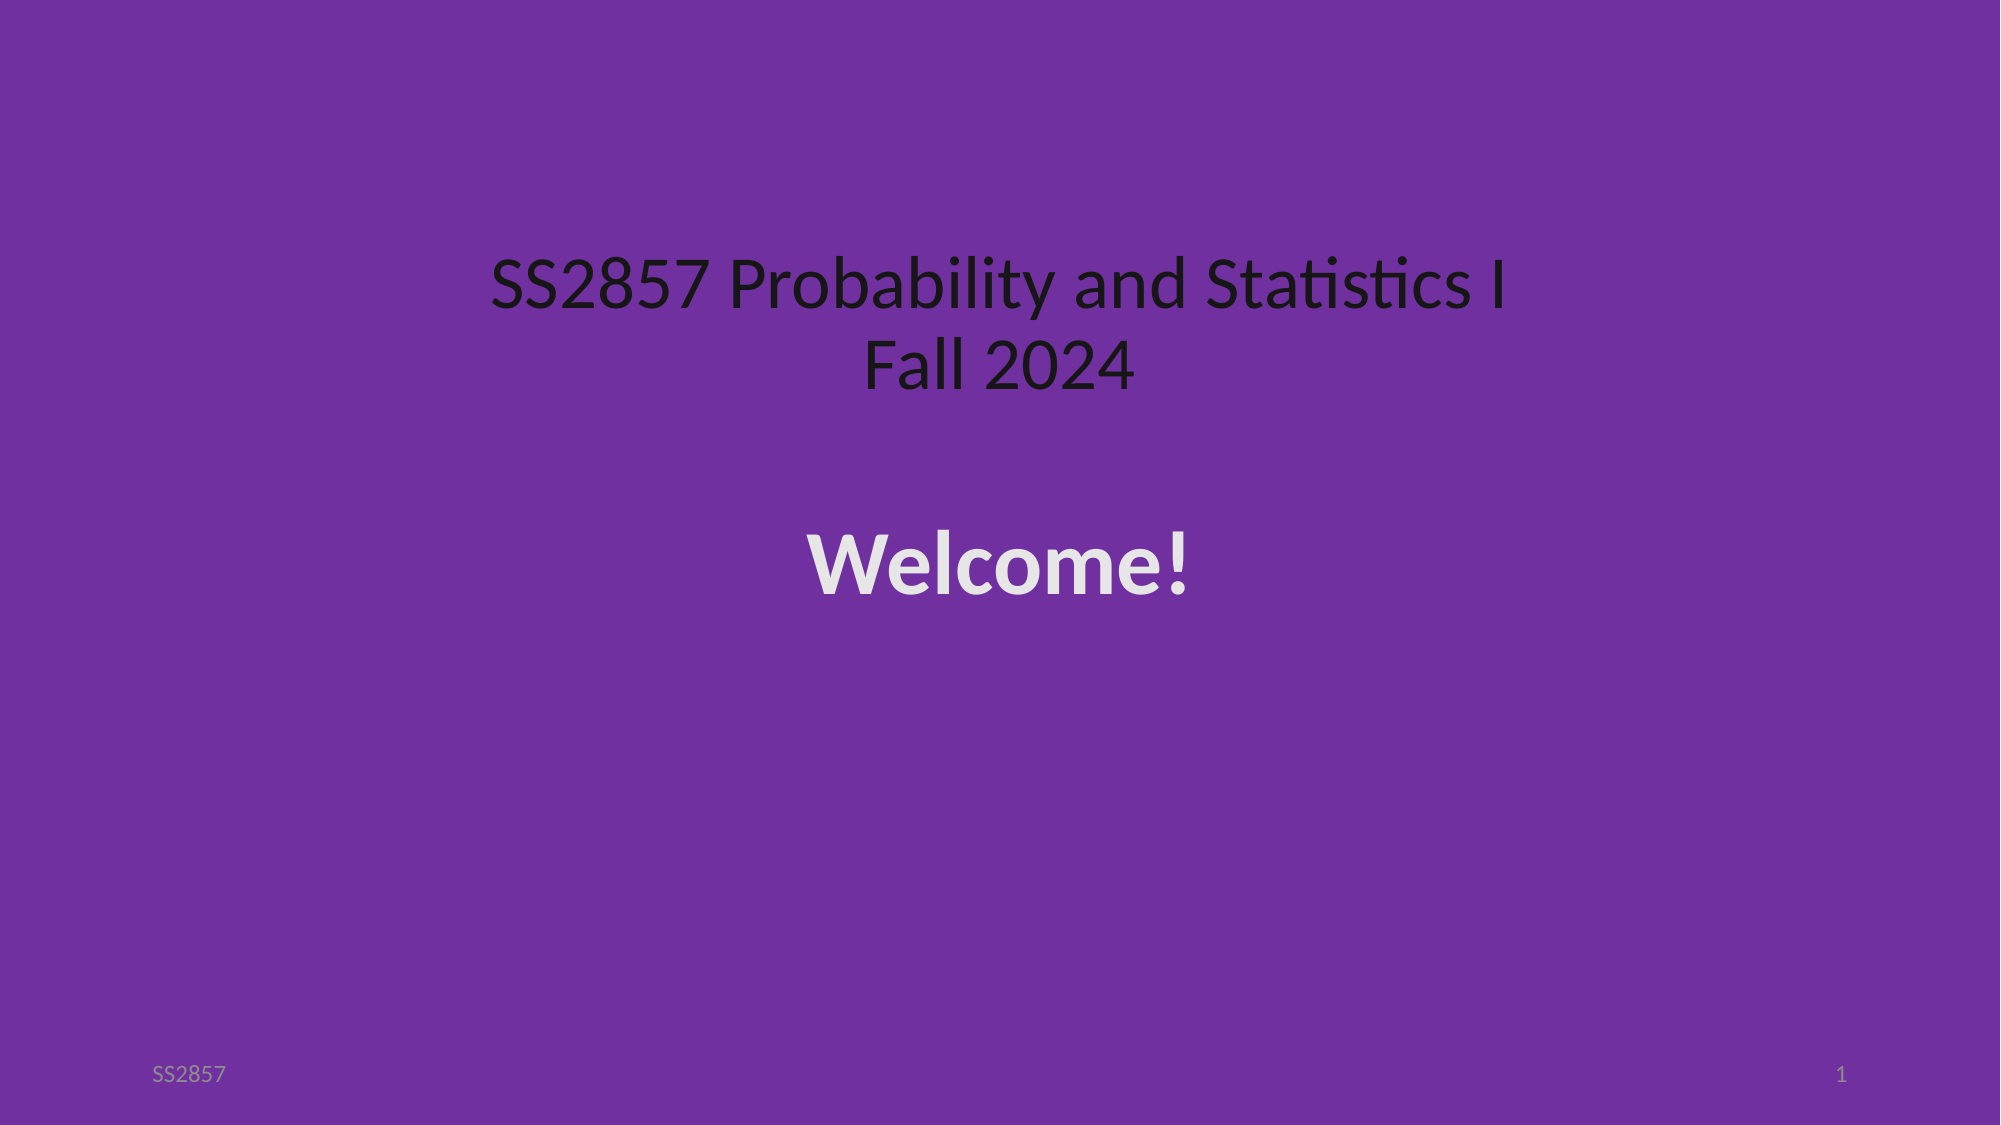

SS2857 Probability and Statistics I
Fall 2024
# Welcome!
SS2857
1